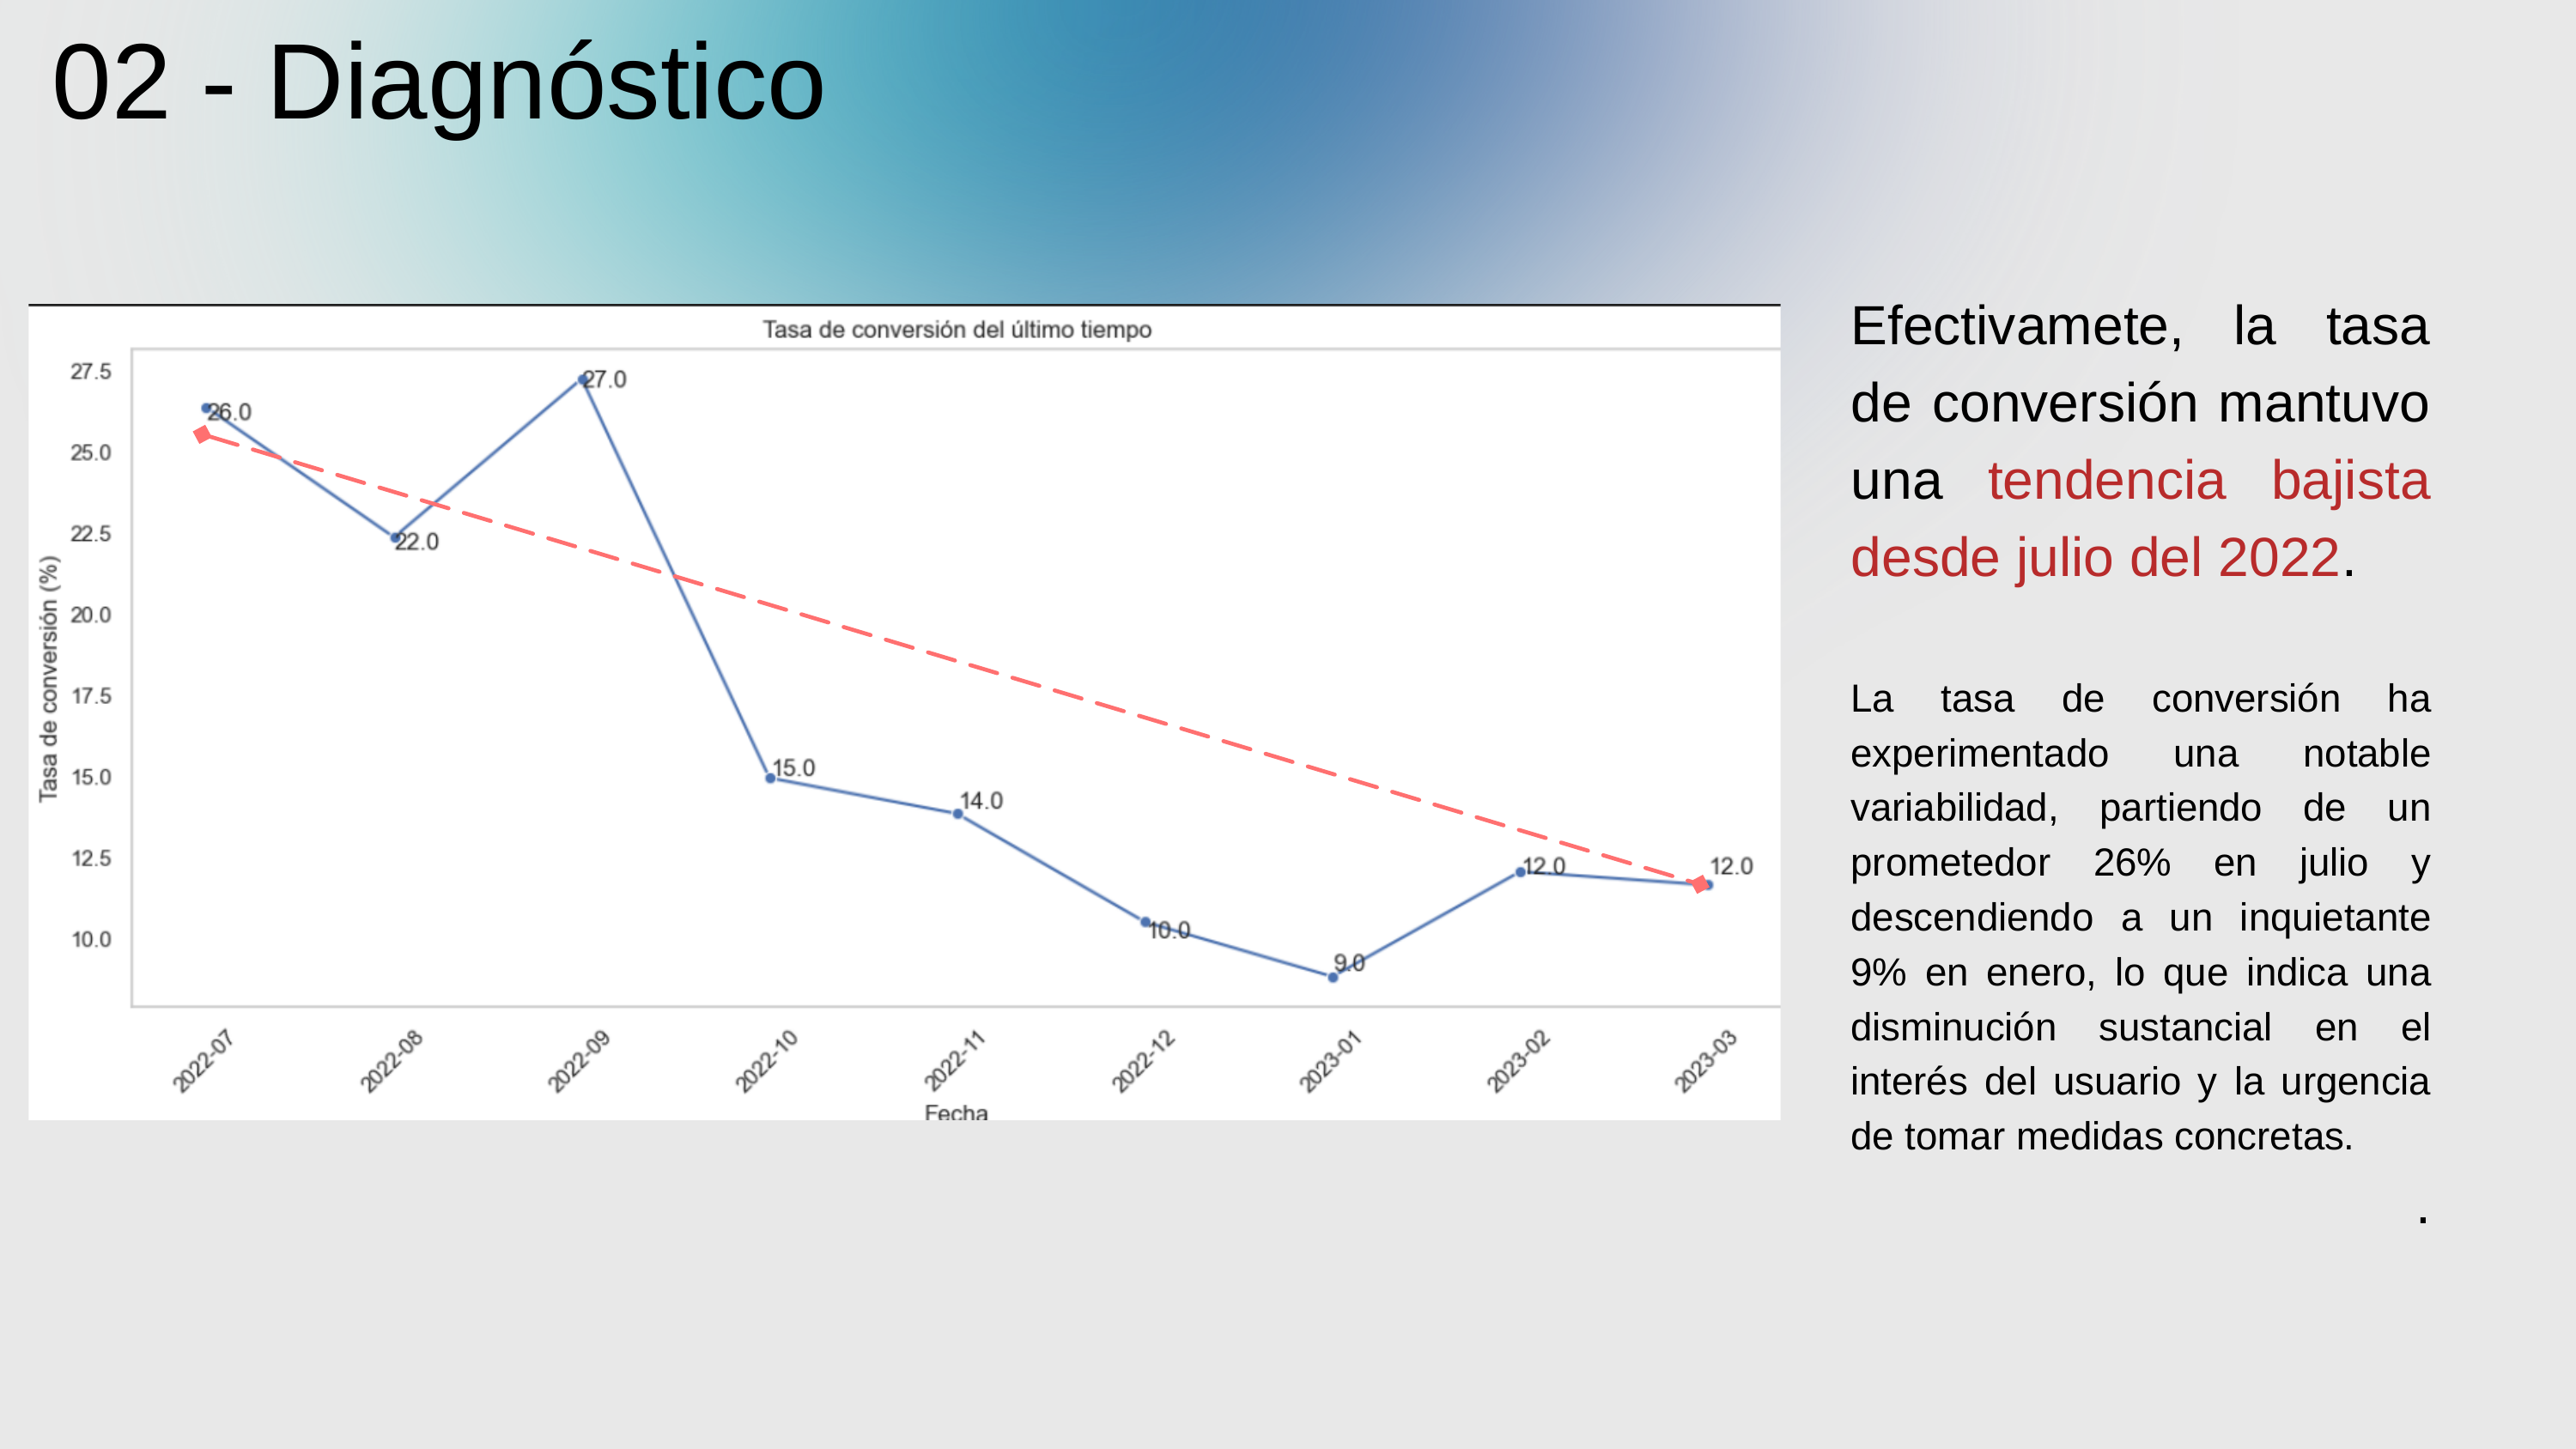

02 - Diagnóstico
Efectivamete, la tasa de conversión mantuvo una tendencia bajista desde julio del 2022.

La tasa de conversión ha experimentado una notable variabilidad, partiendo de un prometedor 26% en julio y descendiendo a un inquietante 9% en enero, lo que indica una disminución sustancial en el interés del usuario y la urgencia de tomar medidas concretas.
.